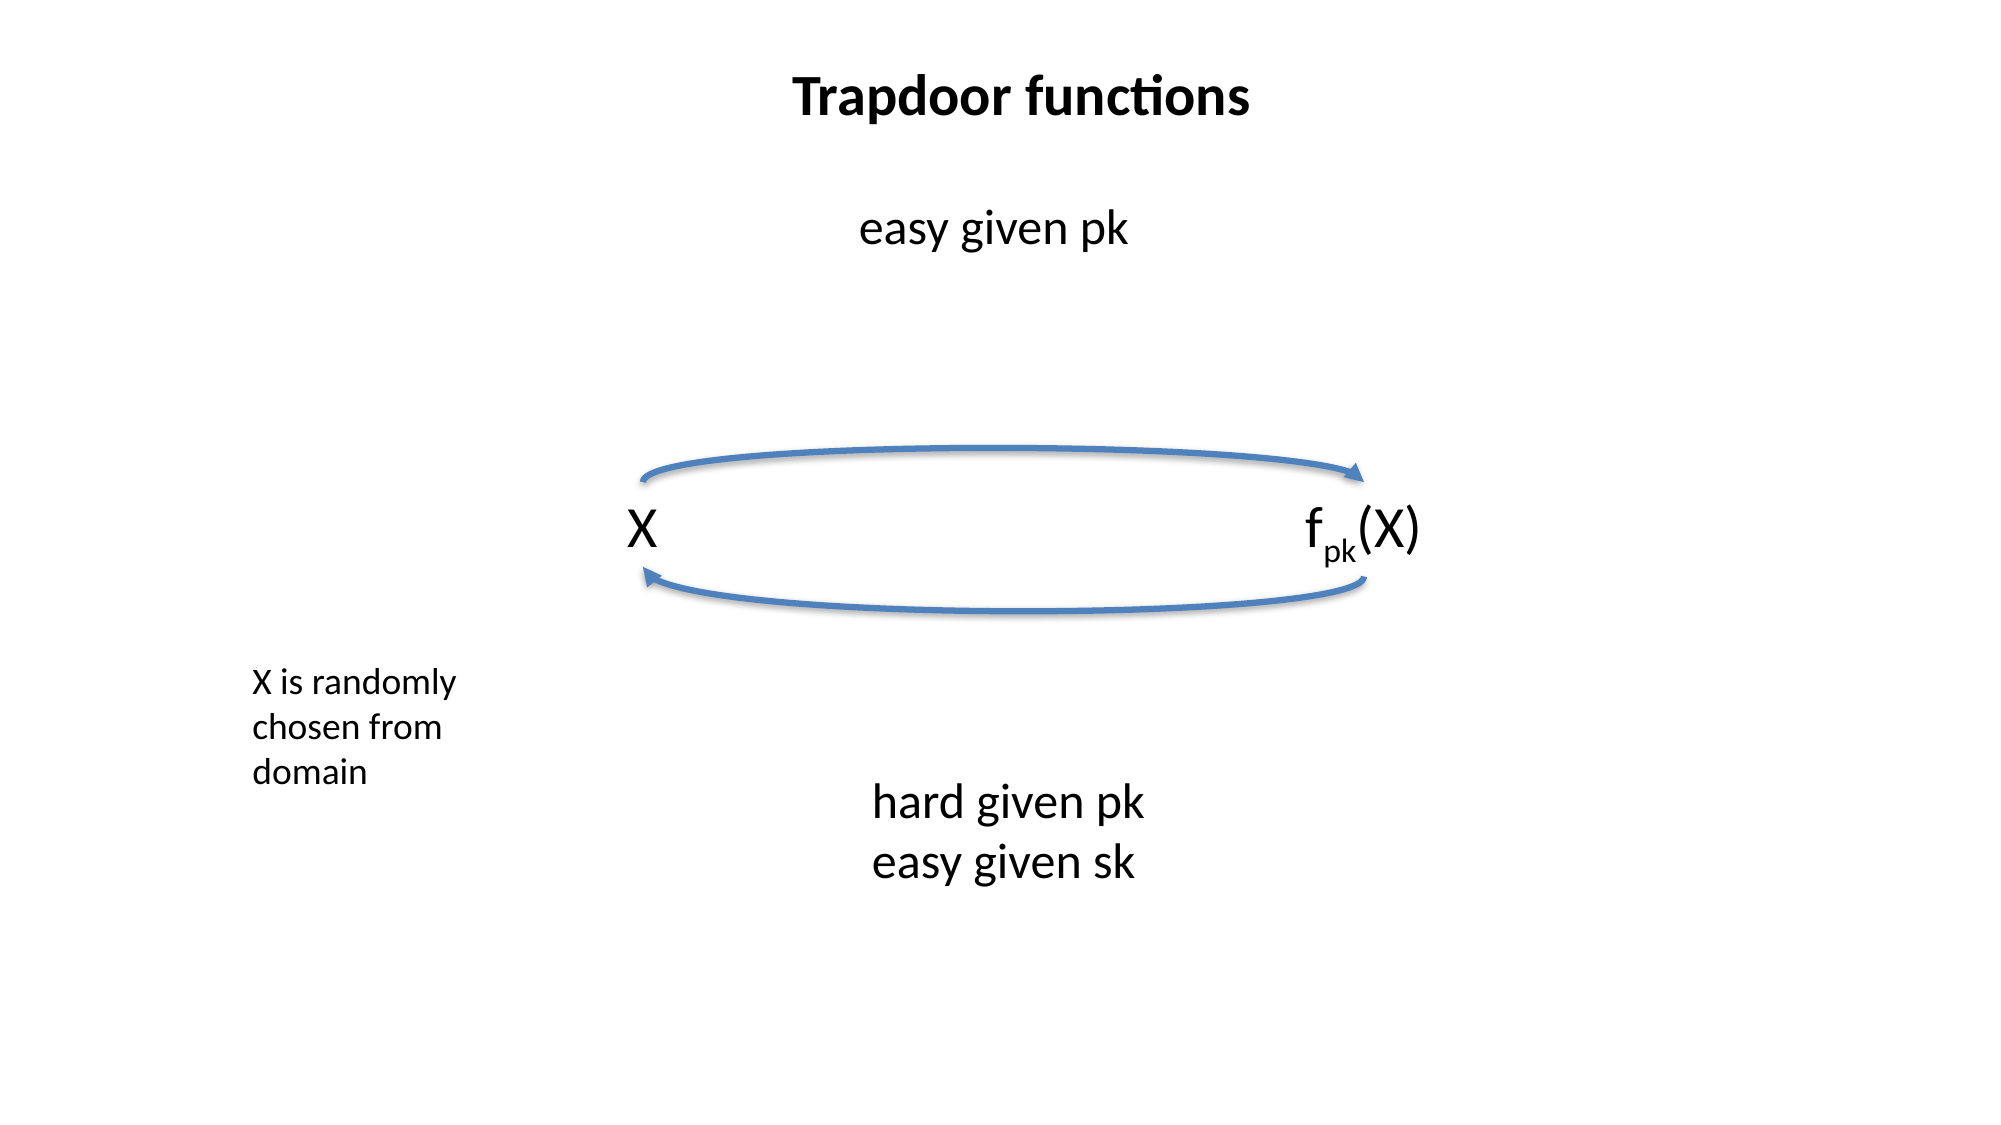

Trapdoor functions
easy given pk
X
fpk(X)
X is randomly chosen from domain
hard given pk
easy given sk